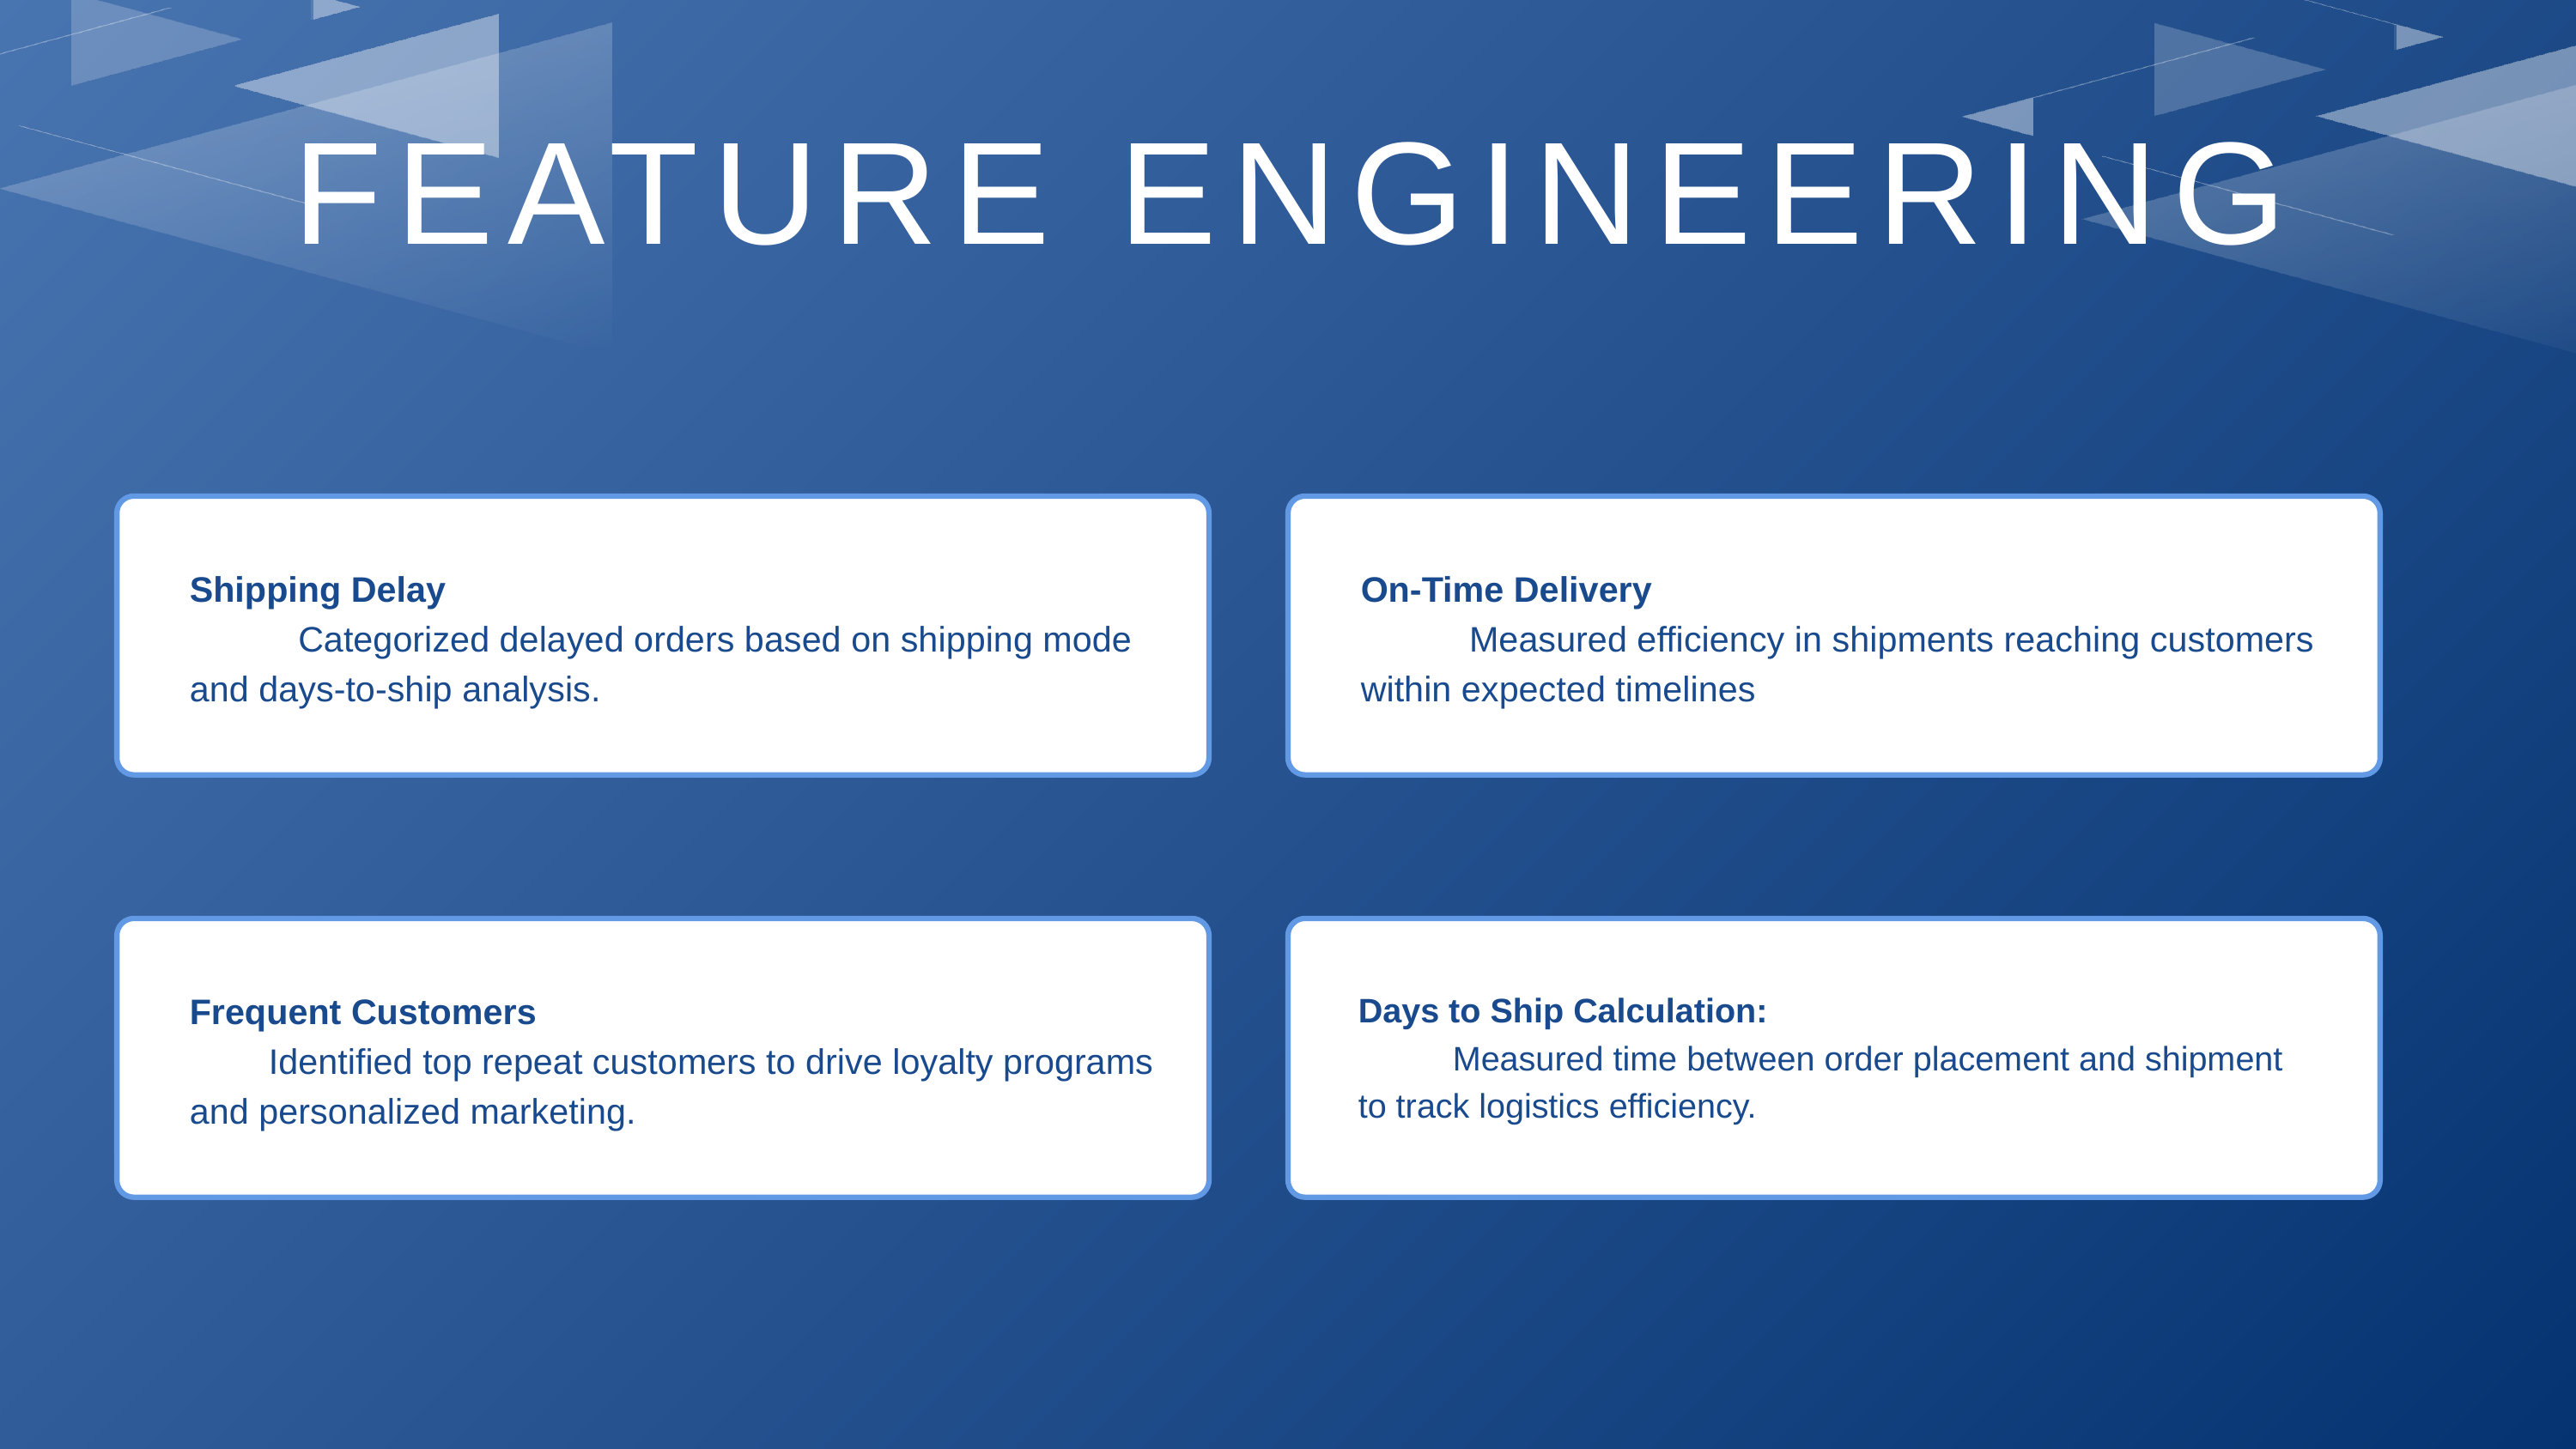

FEATURE ENGINEERING

Shipping Delay
           Categorized delayed orders based on shipping mode and days-to-ship analysis.
On-Time Delivery
           Measured efficiency in shipments reaching customers within expected timelines

Frequent Customers
        Identified top repeat customers to drive loyalty programs and personalized marketing.
Days to Ship Calculation:
          Measured time between order placement and shipment to track logistics efficiency.